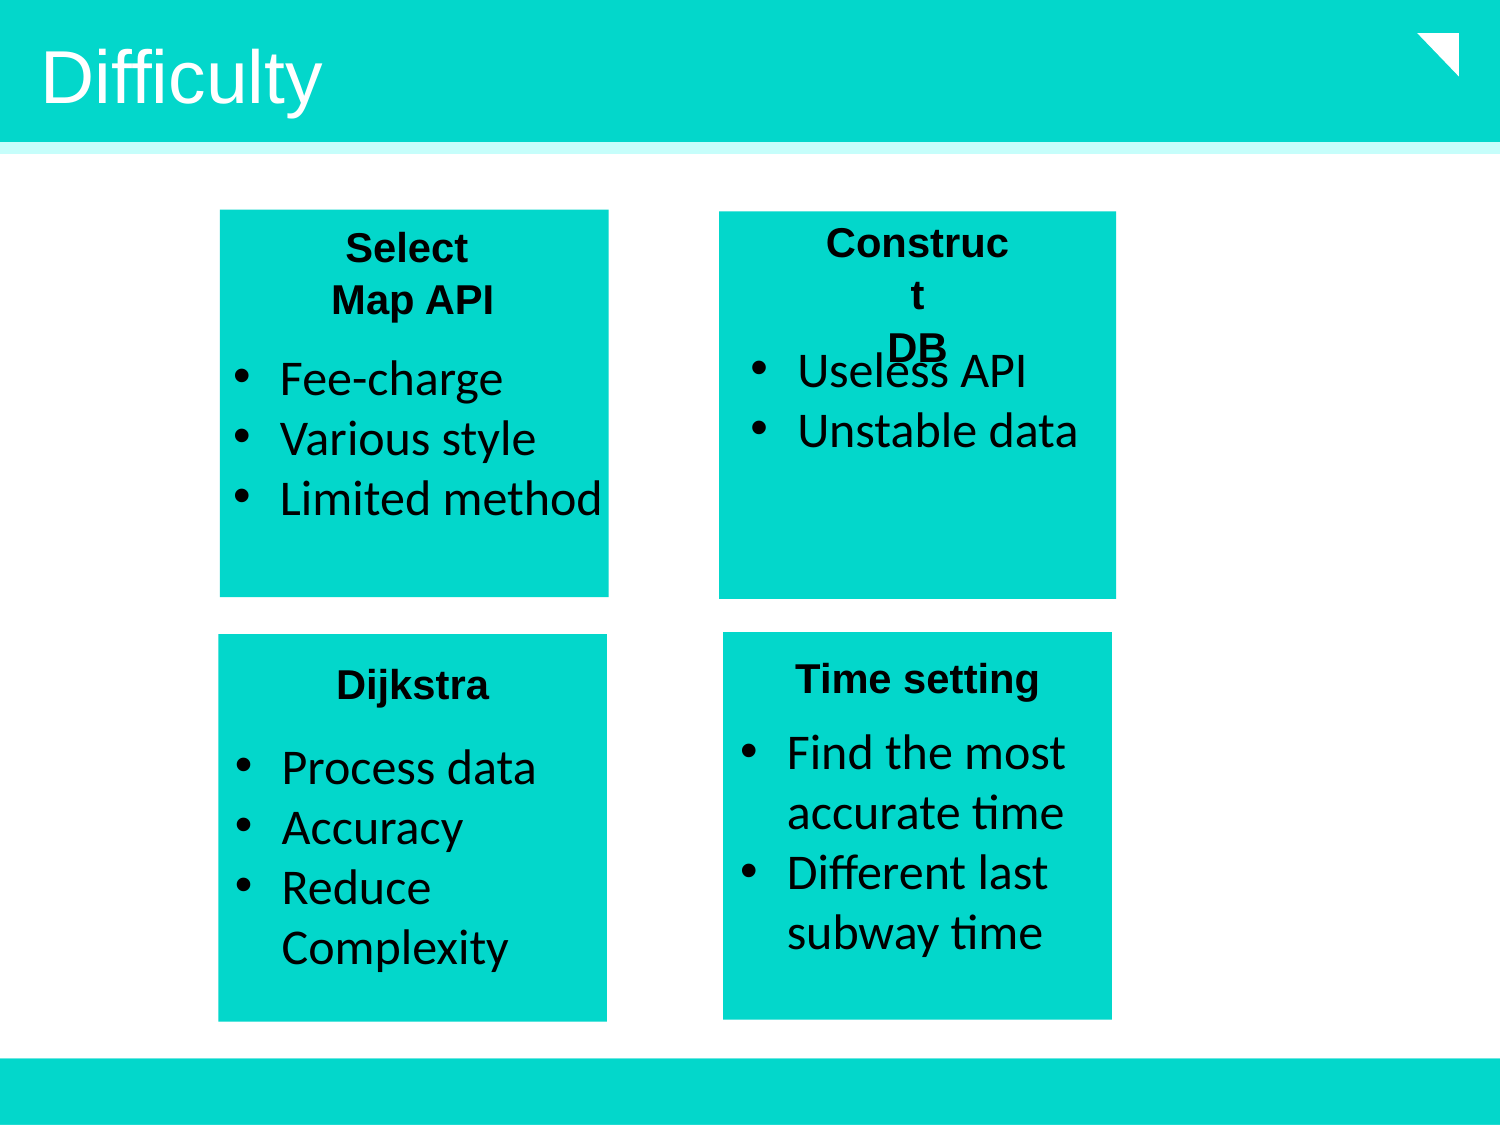

# Difficulty

Construct
DB

Select
Map API

Useless API
Unstable data

Fee-charge
Various style
Limited method

Time setting
Dijkstra
Find the most accurate time
Different last subway time

Process data
Accuracy
Reduce Complexity